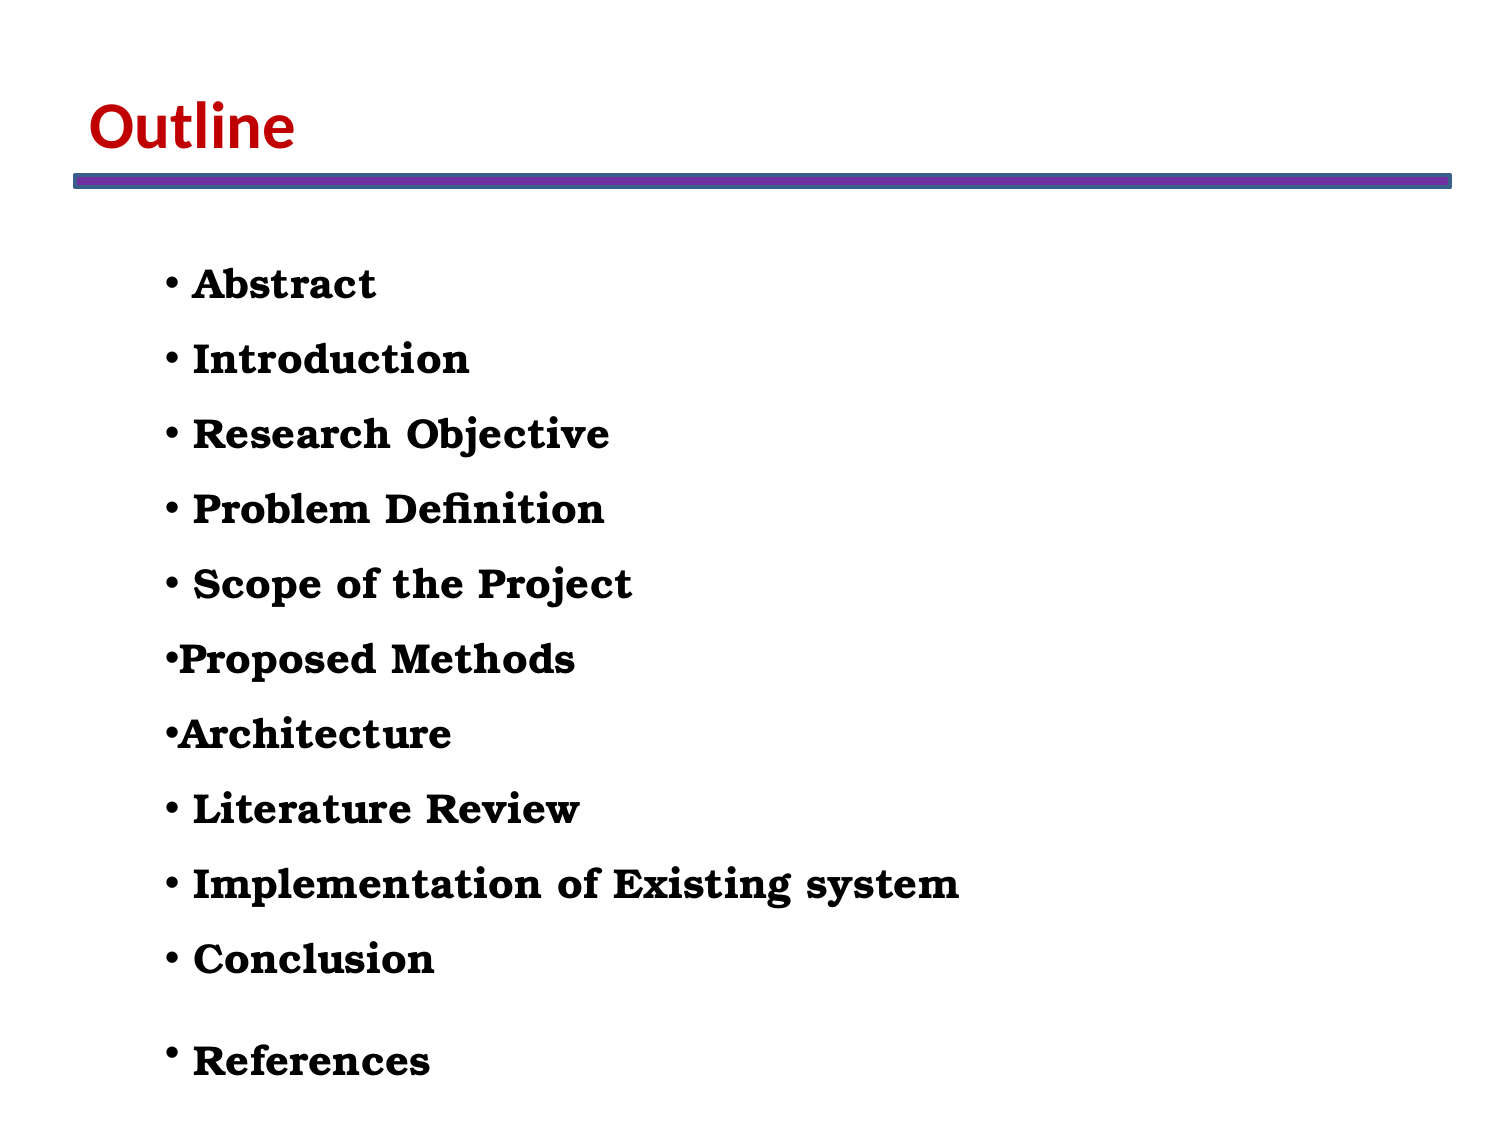

Outline

 Abstract
 Introduction
 Research Objective
 Problem Definition
 Scope of the Project
Proposed Methods
Architecture
 Literature Review
 Implementation of Existing system
 Conclusion
 References